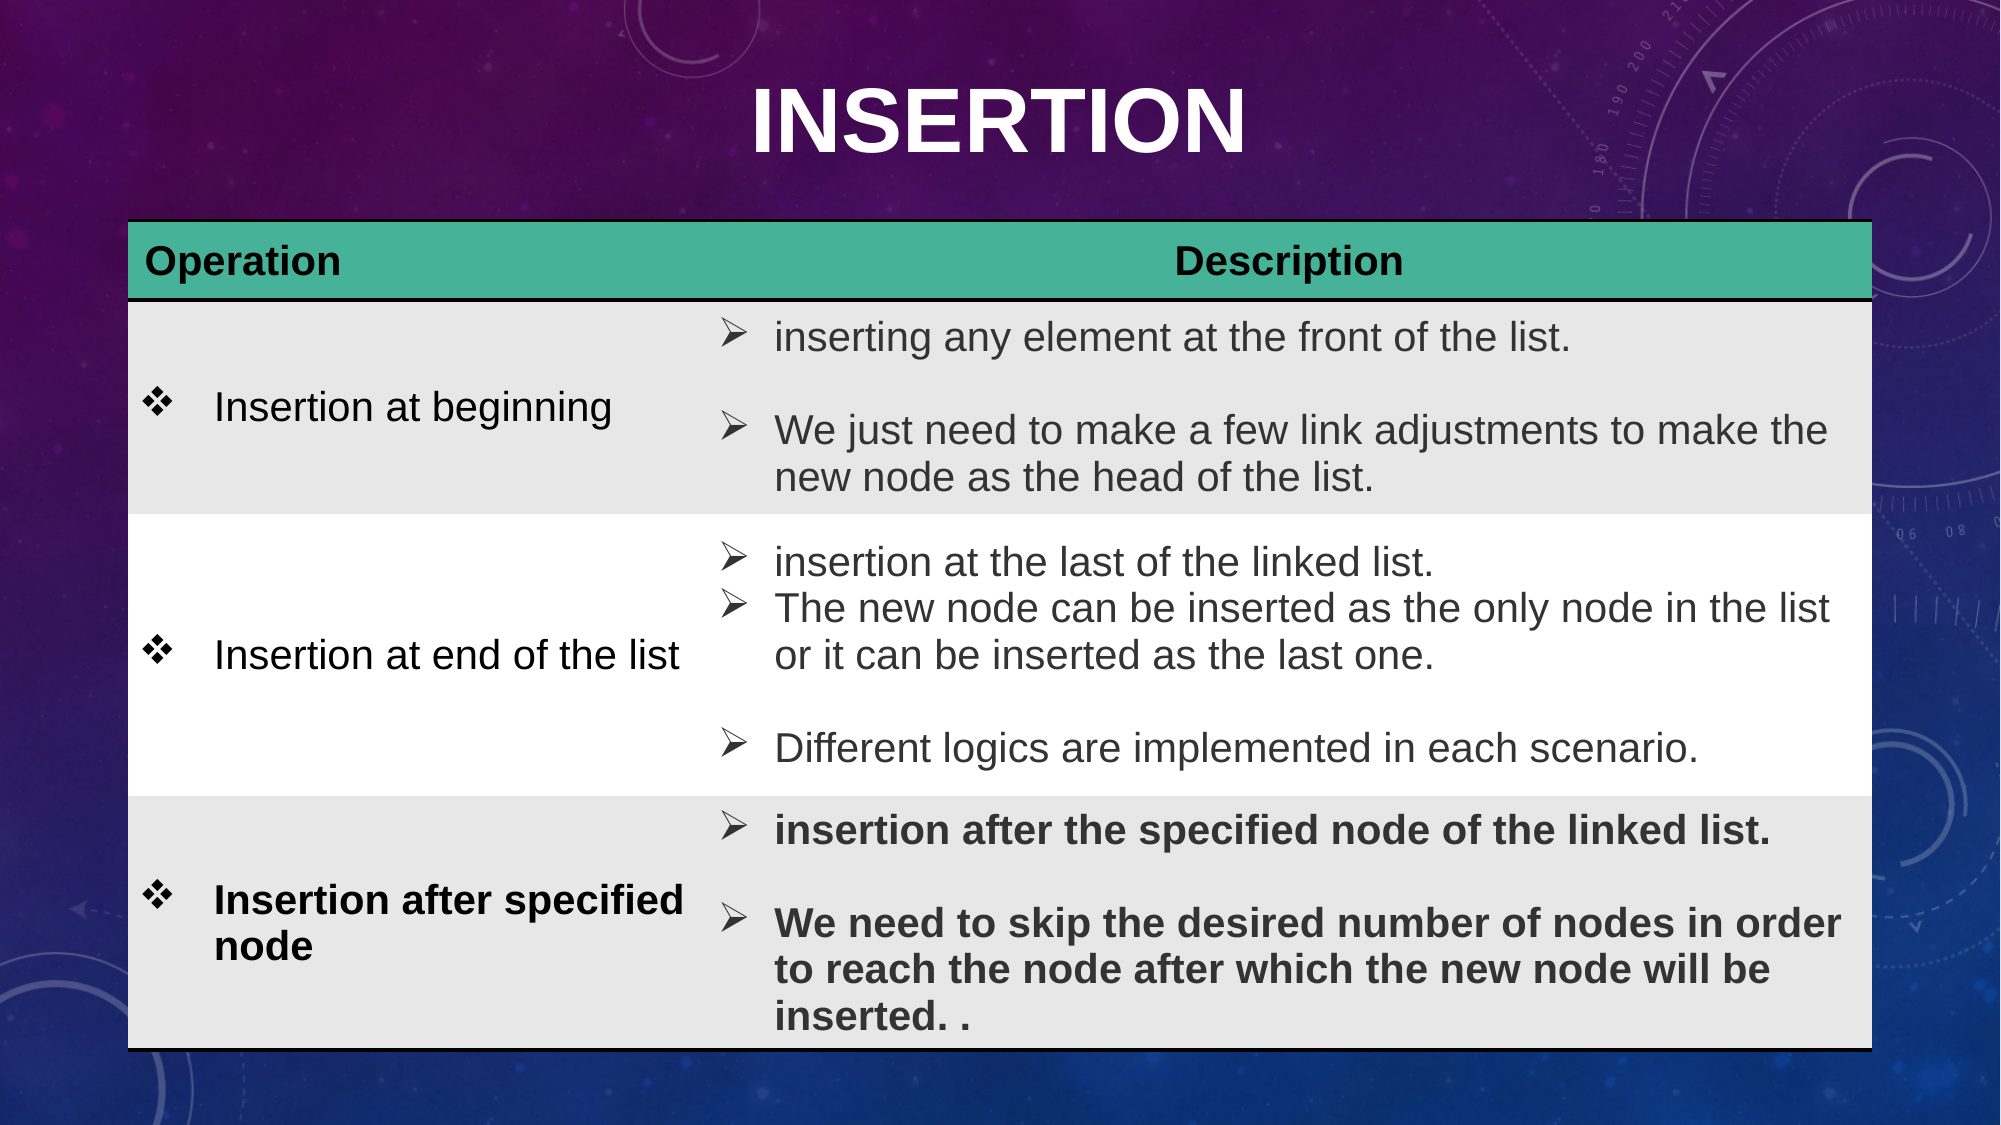

# Insertion
| Operation | Description |
| --- | --- |
| Insertion at beginning | inserting any element at the front of the list. We just need to make a few link adjustments to make the new node as the head of the list. |
| Insertion at end of the list | insertion at the last of the linked list. The new node can be inserted as the only node in the list or it can be inserted as the last one. Different logics are implemented in each scenario. |
| Insertion after specified node | insertion after the specified node of the linked list. We need to skip the desired number of nodes in order to reach the node after which the new node will be inserted. . |